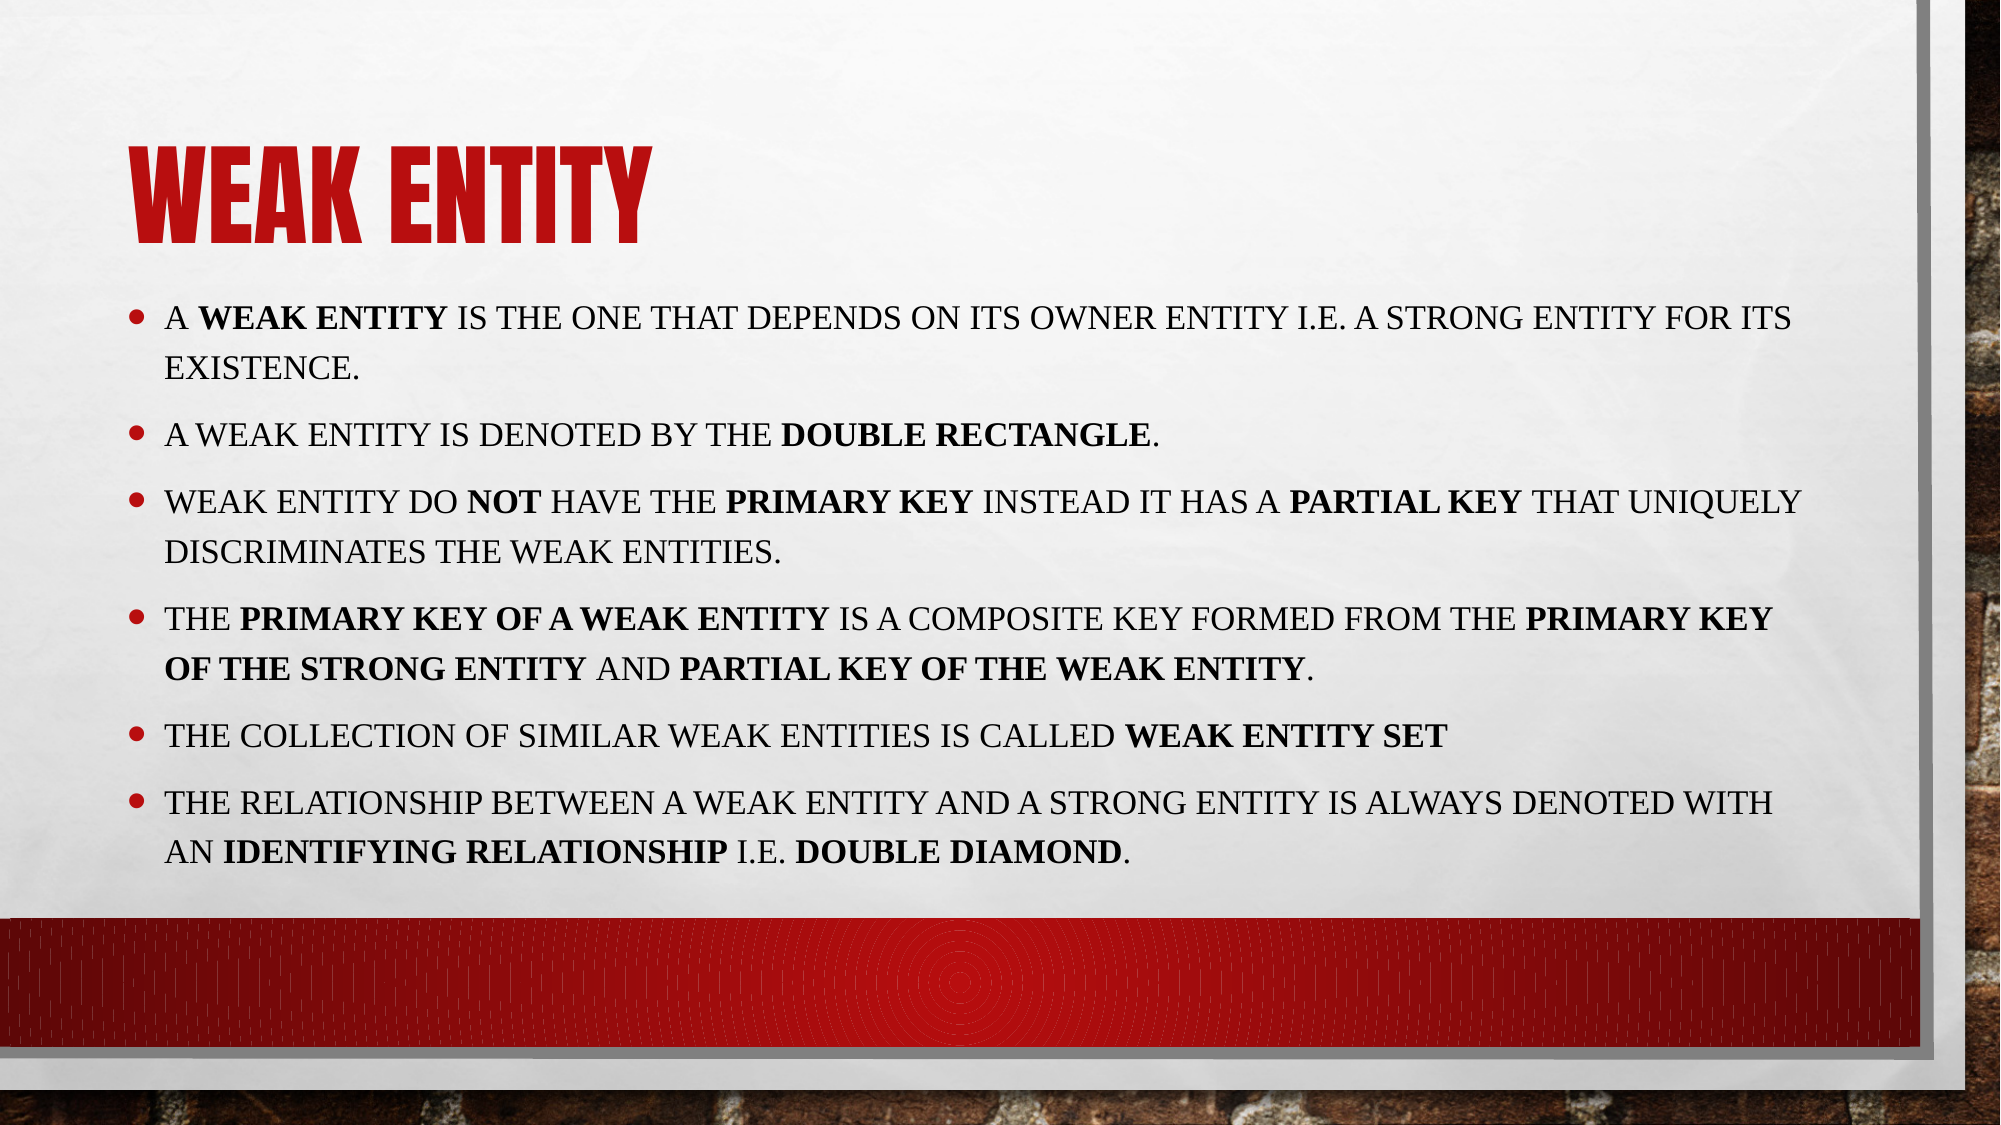

# Weak entity
A Weak entity is the one that depends on its owner entity i.e. a strong entity for its existence.
A weak entity is denoted by the double rectangle.
Weak entity do not have the primary key instead it has a partial key that uniquely discriminates the weak entities.
The primary key of a weak entity is a composite key formed from the primary key of the strong entity and partial key of the weak entity.
The collection of similar weak entities is called Weak Entity Set
The relationship between a weak entity and a strong entity is always denoted with an Identifying Relationship i.e. double diamond.